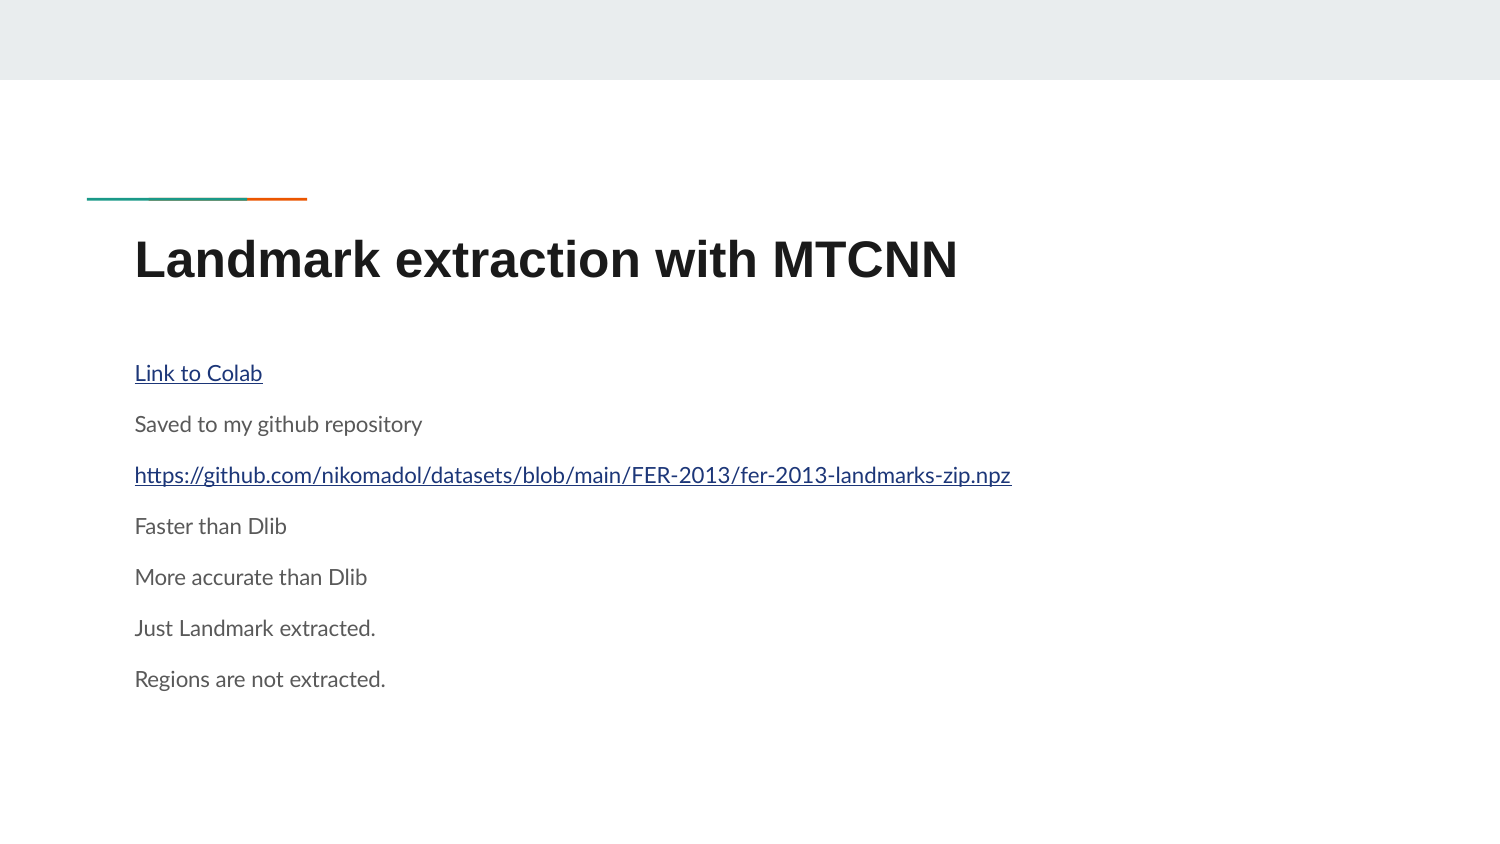

# Landmark extraction with MTCNN

Link to Colab
Saved to my github repository
https://github.com/nikomadol/datasets/blob/main/FER-2013/fer-2013-landmarks-zip.npz
Faster than Dlib
More accurate than Dlib
Just Landmark extracted.
Regions are not extracted.